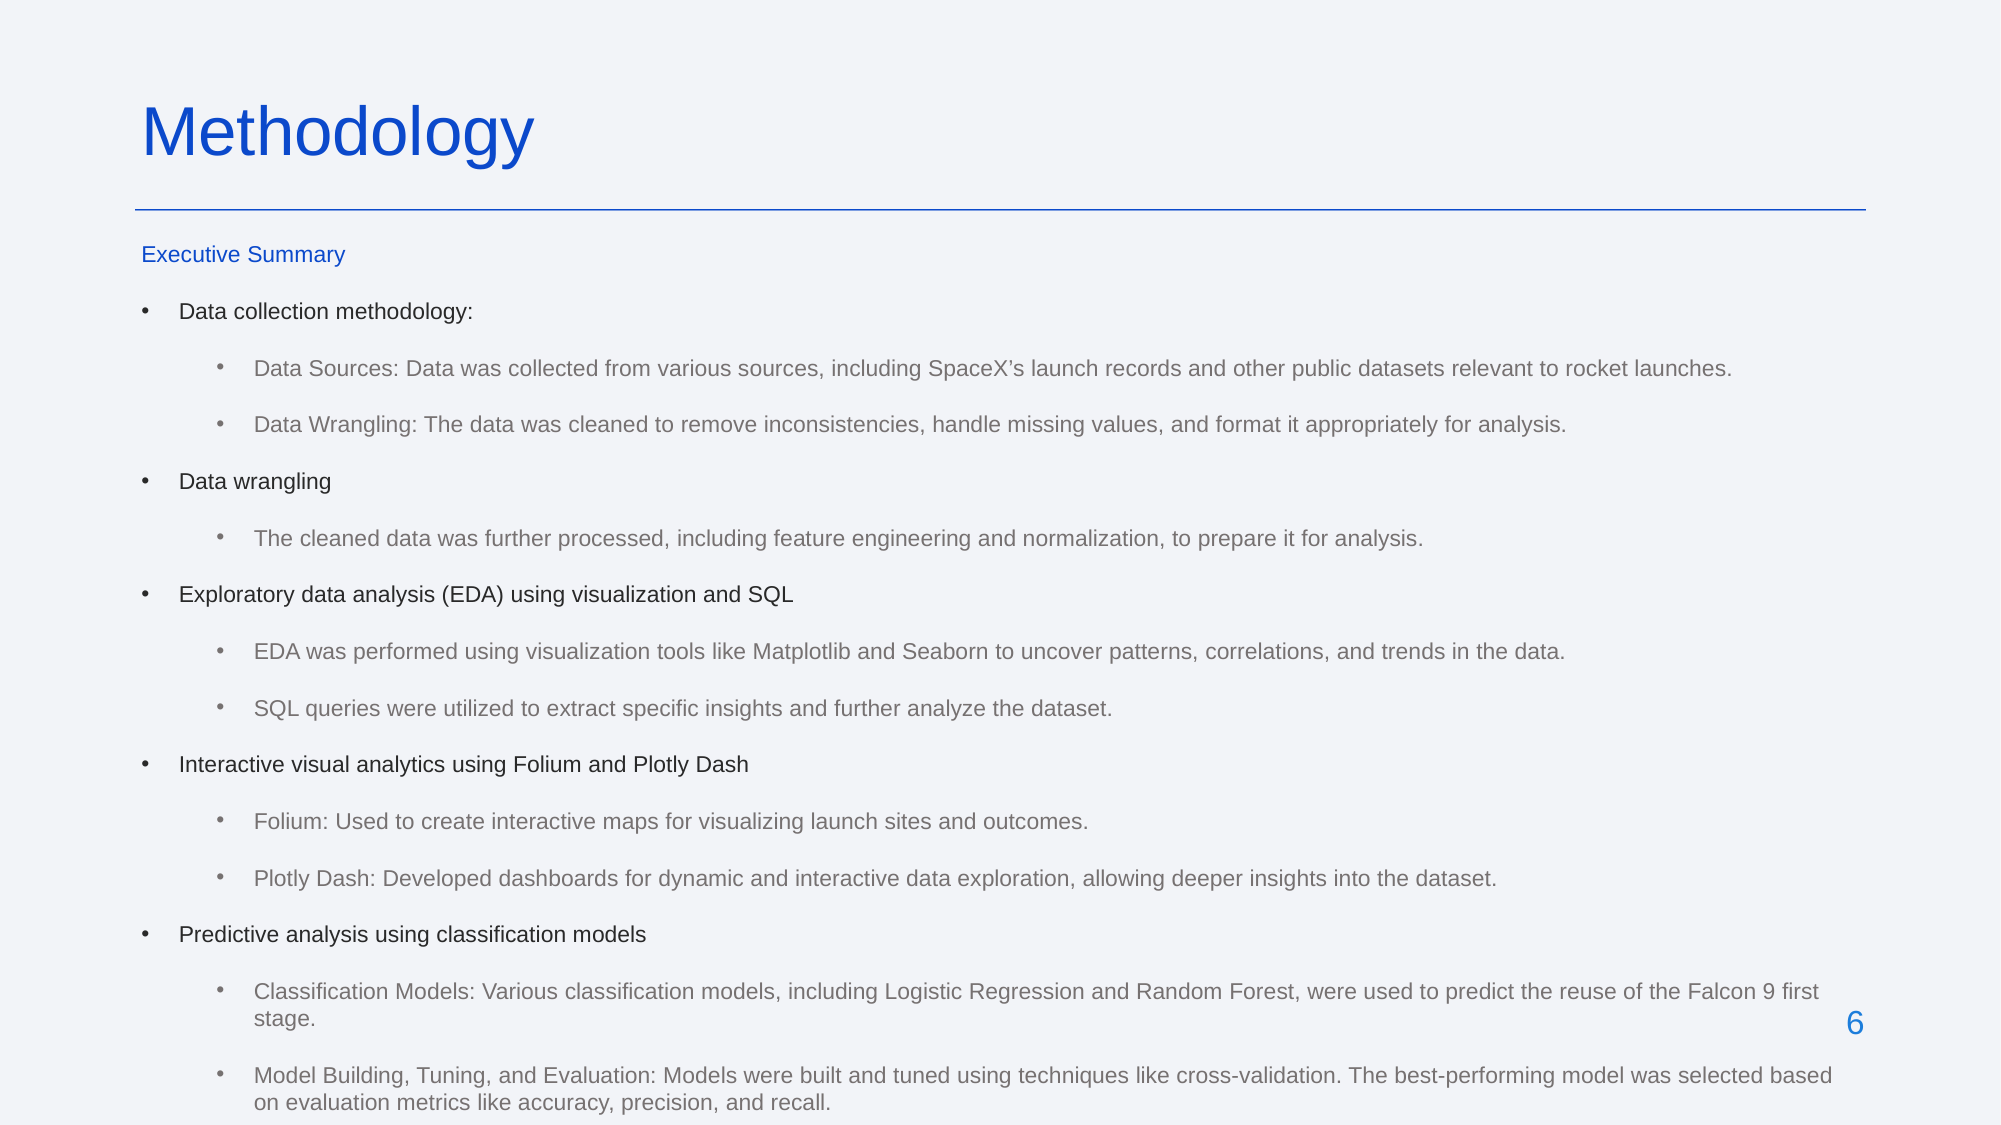

Methodology
Executive Summary
Data collection methodology:
Data Sources: Data was collected from various sources, including SpaceX’s launch records and other public datasets relevant to rocket launches.
Data Wrangling: The data was cleaned to remove inconsistencies, handle missing values, and format it appropriately for analysis.
Data wrangling
The cleaned data was further processed, including feature engineering and normalization, to prepare it for analysis.
Exploratory data analysis (EDA) using visualization and SQL
EDA was performed using visualization tools like Matplotlib and Seaborn to uncover patterns, correlations, and trends in the data.
SQL queries were utilized to extract specific insights and further analyze the dataset.
Interactive visual analytics using Folium and Plotly Dash
Folium: Used to create interactive maps for visualizing launch sites and outcomes.
Plotly Dash: Developed dashboards for dynamic and interactive data exploration, allowing deeper insights into the dataset.
Predictive analysis using classification models
Classification Models: Various classification models, including Logistic Regression and Random Forest, were used to predict the reuse of the Falcon 9 first stage.
Model Building, Tuning, and Evaluation: Models were built and tuned using techniques like cross-validation. The best-performing model was selected based on evaluation metrics like accuracy, precision, and recall.

6